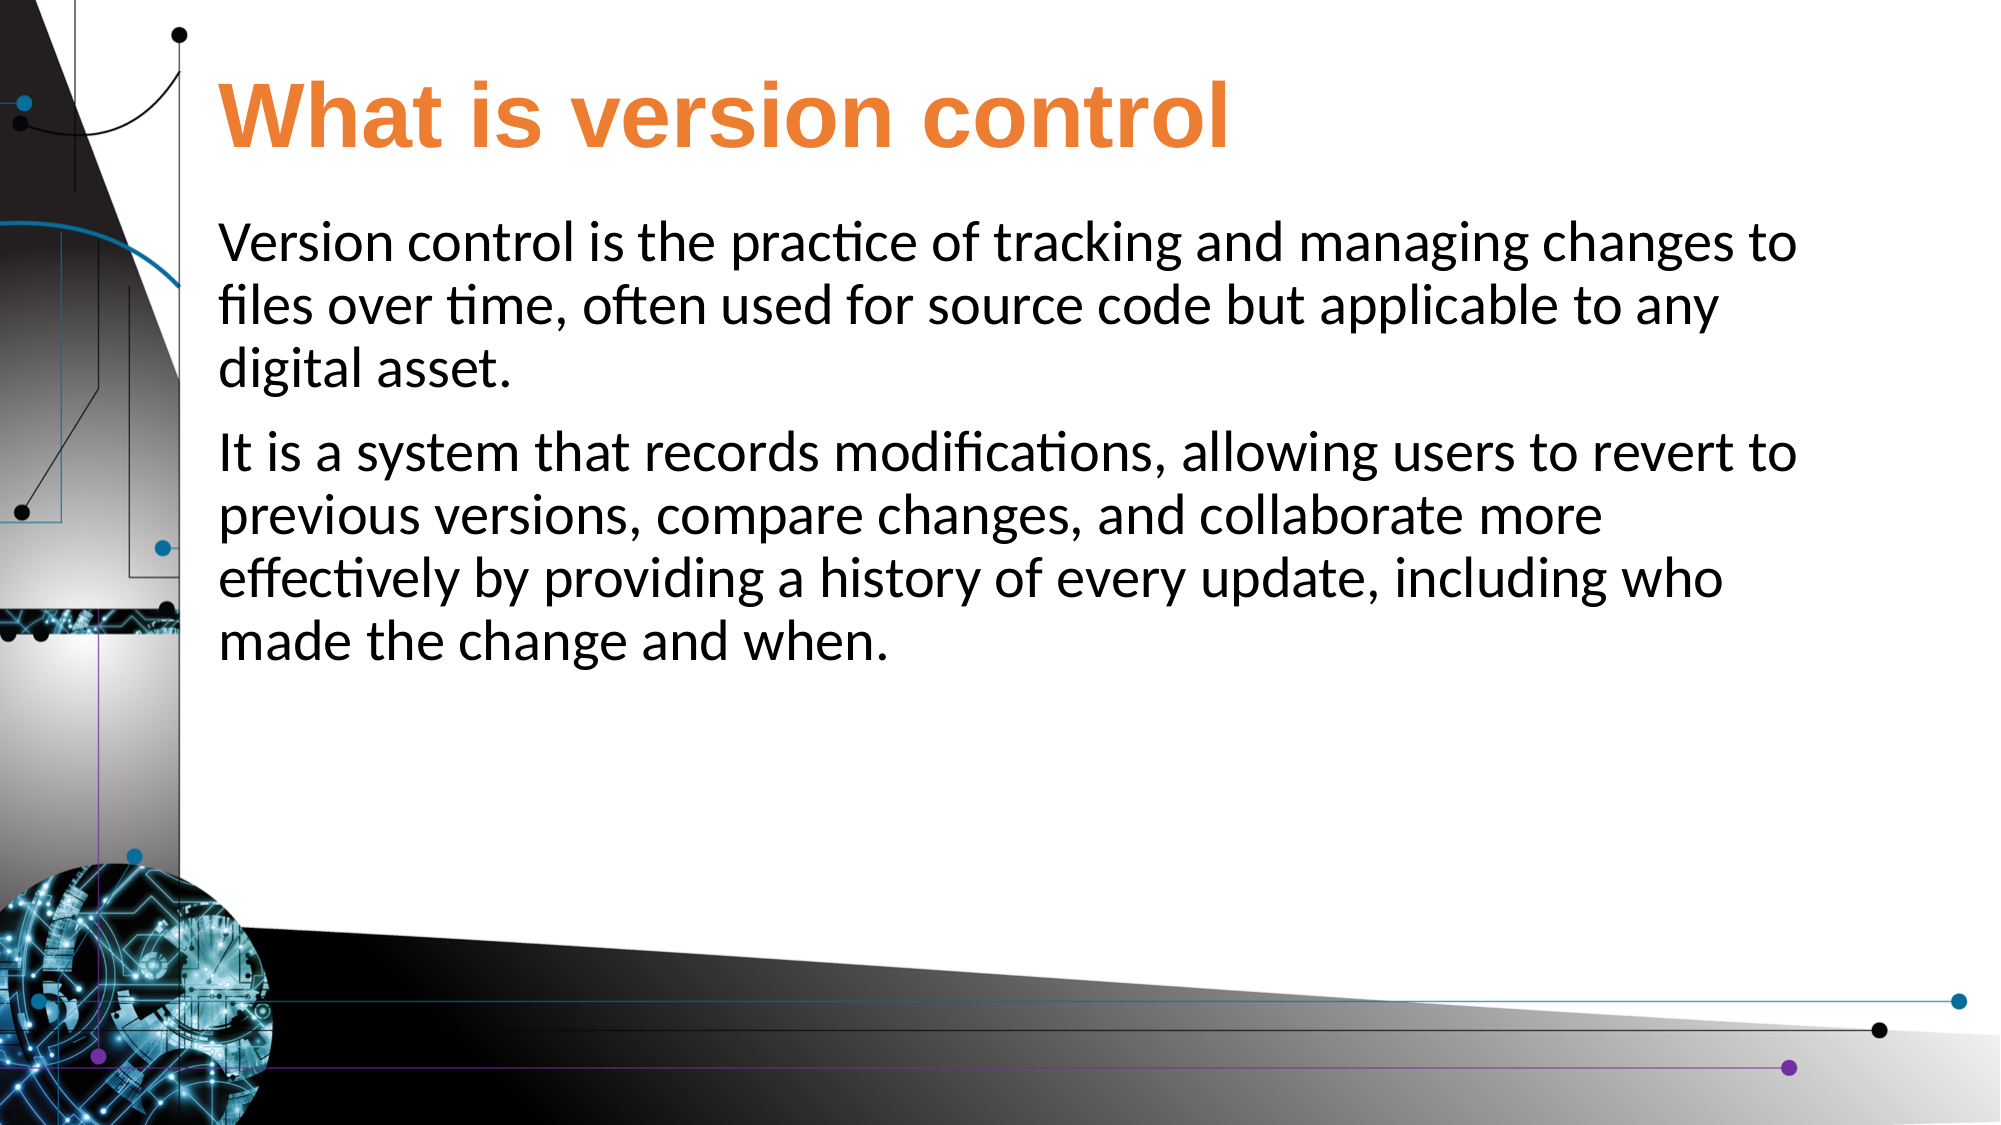

# What is version control
Version control is the practice of tracking and managing changes to files over time, often used for source code but applicable to any digital asset.
It is a system that records modifications, allowing users to revert to previous versions, compare changes, and collaborate more effectively by providing a history of every update, including who made the change and when.